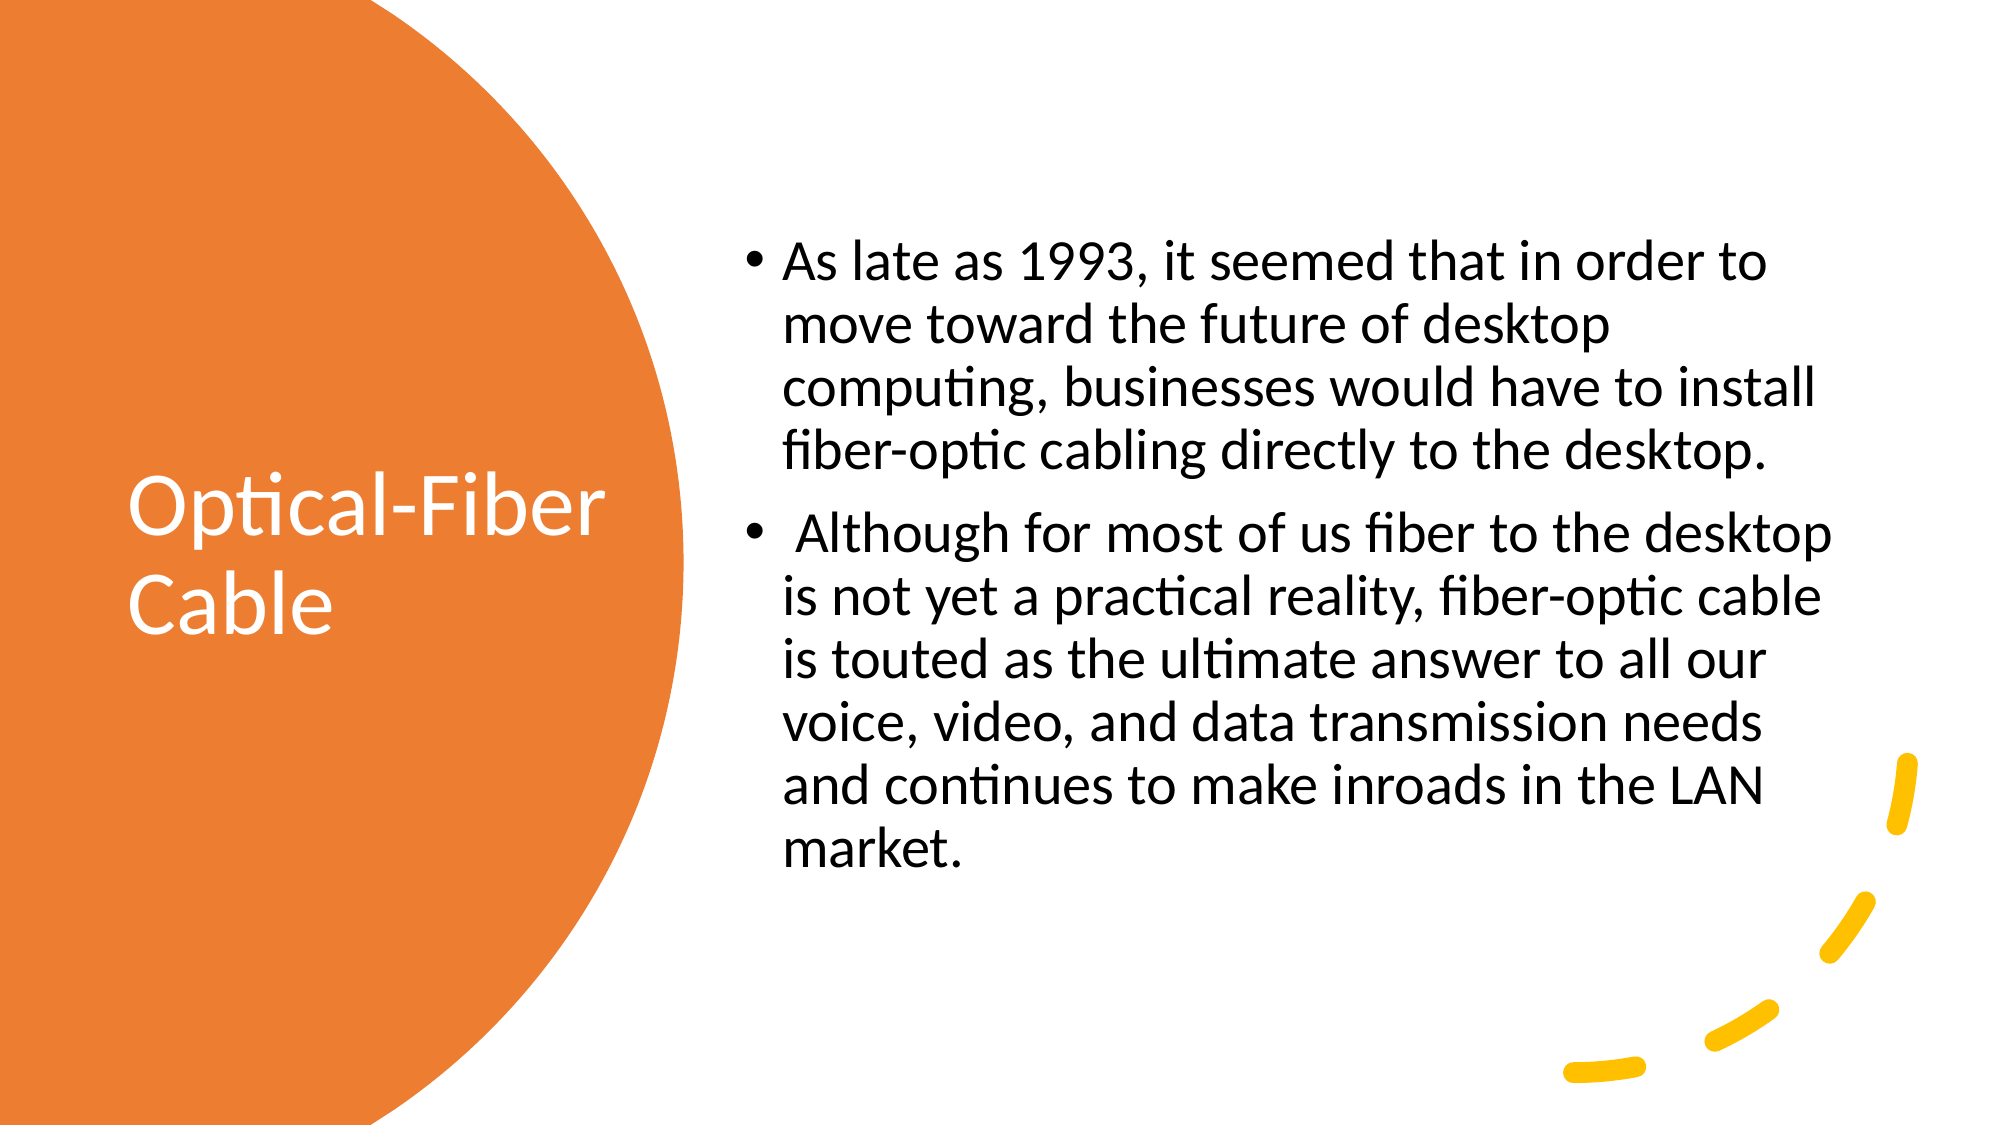

As late as 1993, it seemed that in order to move toward the future of desktop computing, businesses would have to install fiber-optic cabling directly to the desktop.
 Although for most of us fiber to the desktop is not yet a practical reality, fiber-optic cable is touted as the ultimate answer to all our voice, video, and data transmission needs and continues to make inroads in the LAN market.
# Optical-Fiber Cable